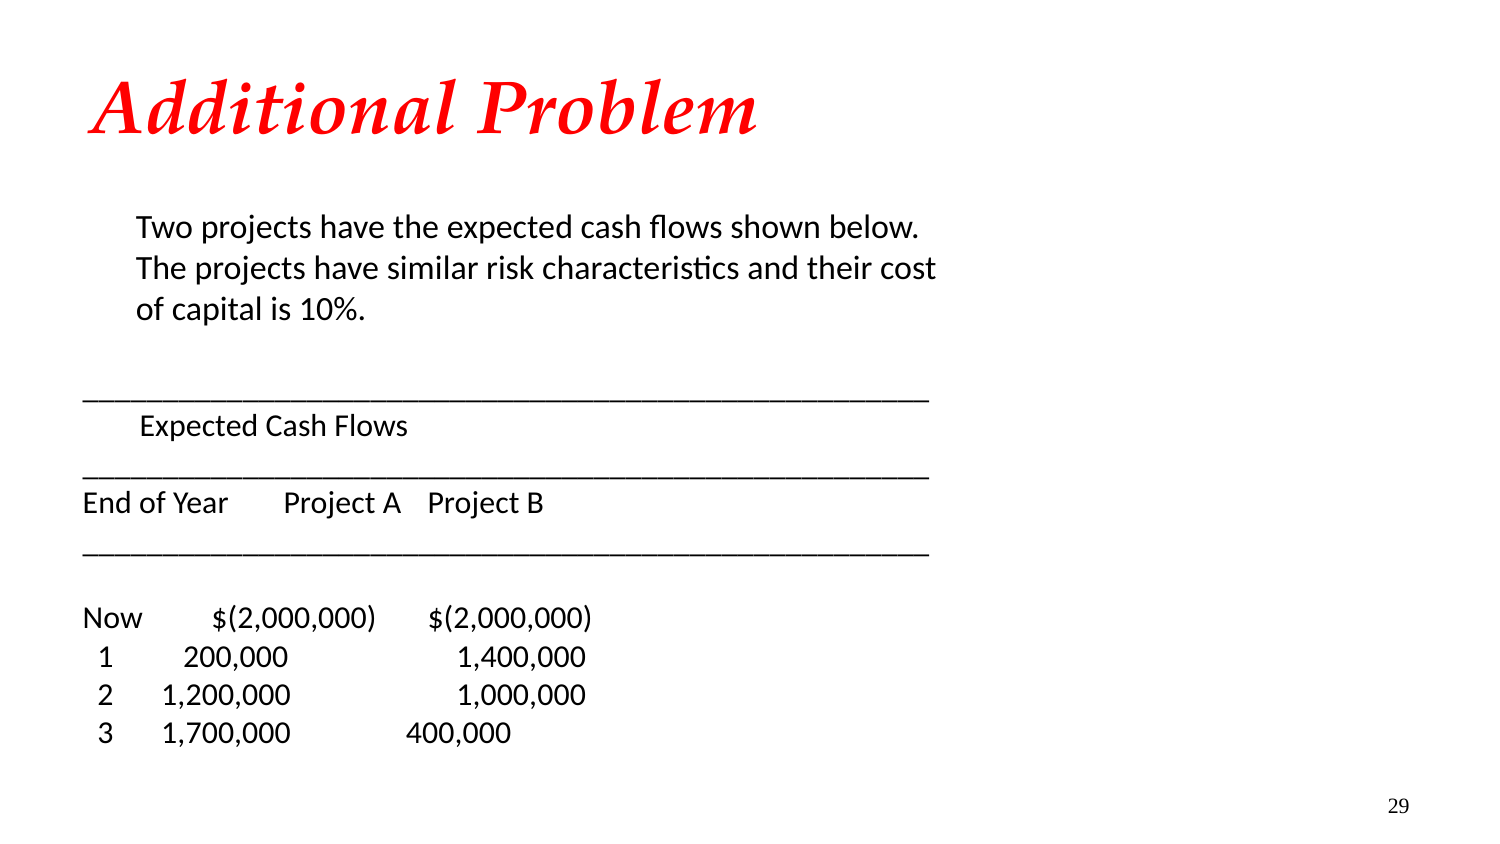

# Additional Problem
	Two projects have the expected cash flows shown below.  The projects have similar risk characteristics and their cost of capital is 10%.

_____________________________________________________
			Expected Cash Flows
_____________________________________________________
End of Year		Project A		Project B
_____________________________________________________

Now		$(2,000,000)	$(2,000,000)
  1			      200,000	   	    1,400,000
  2			   1,200,000	   	    1,000,000
  3			   1,700,000		       400,000

29